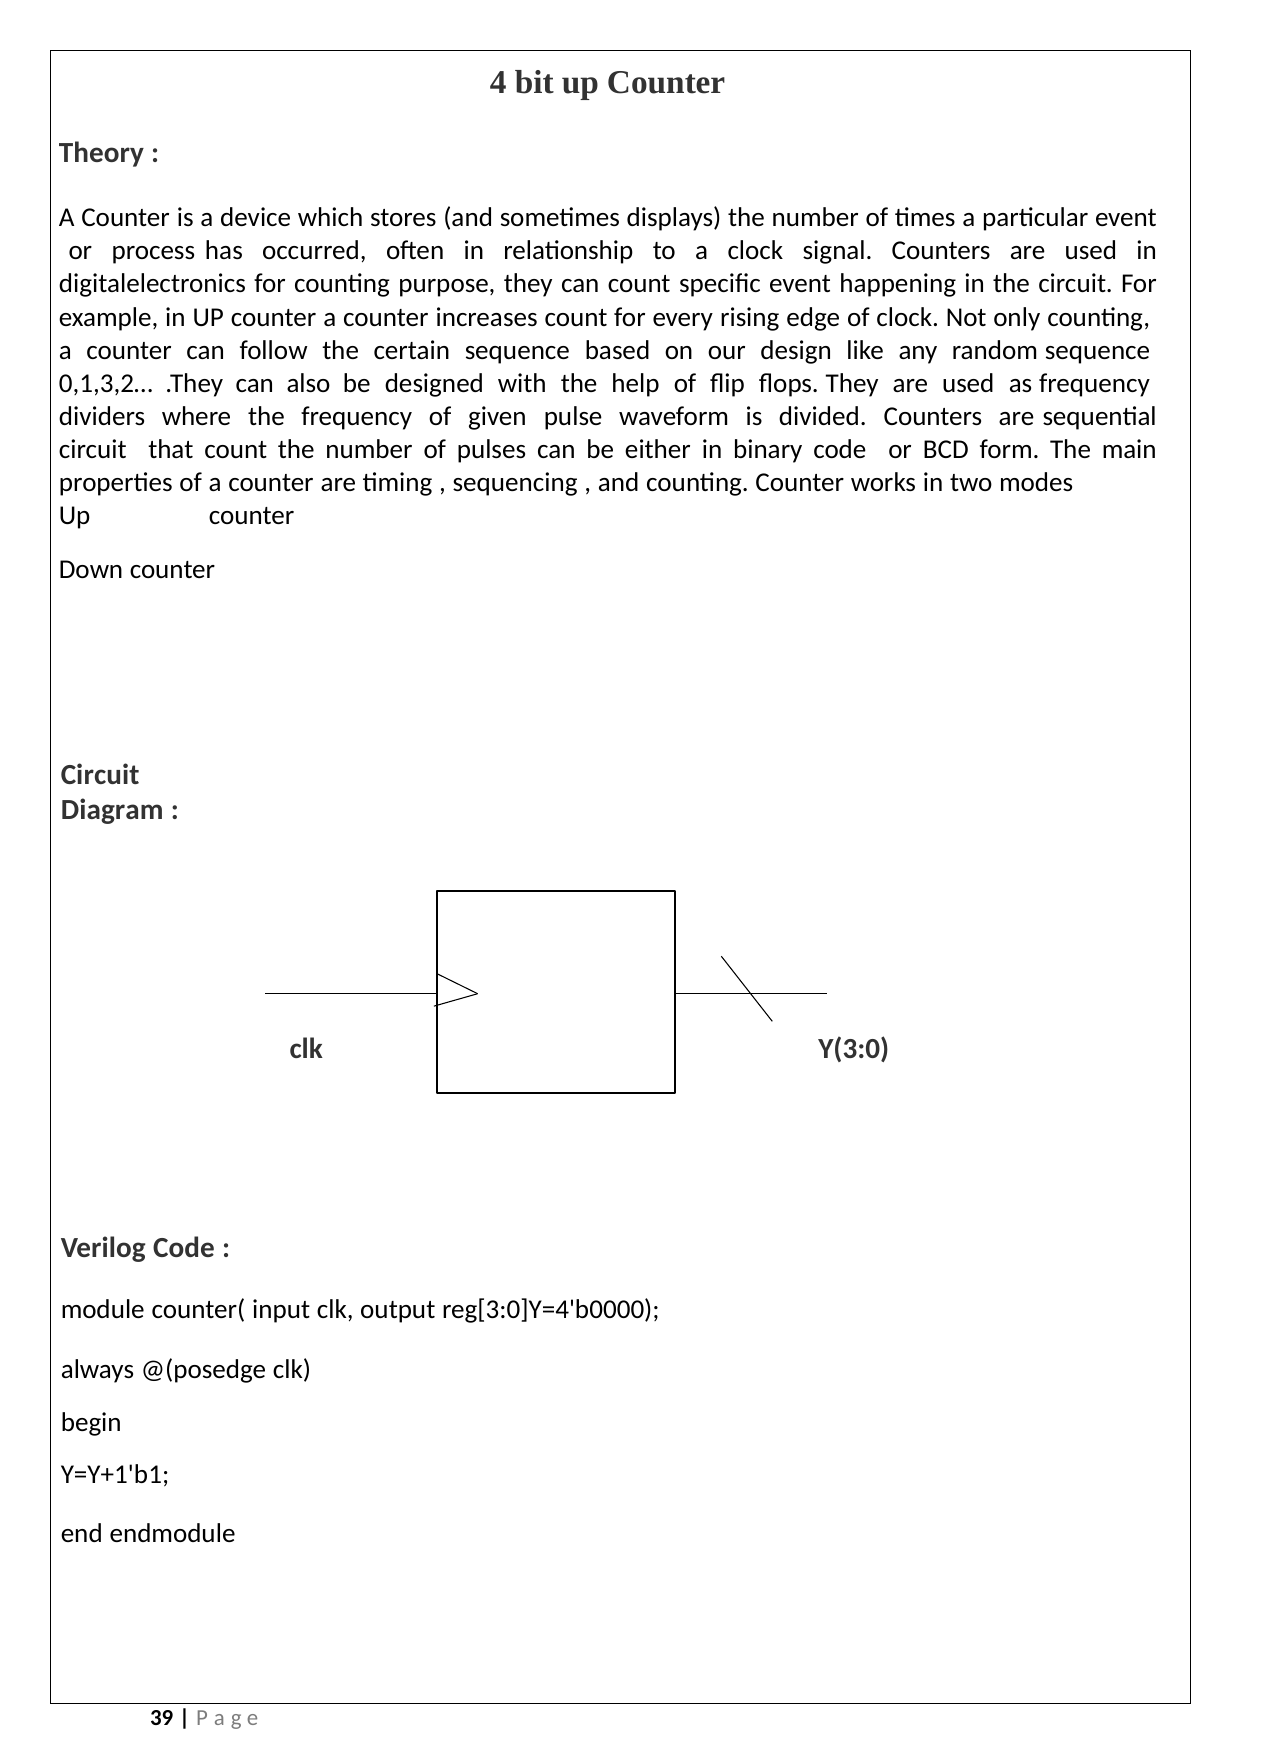

4 bit up Counter

Theory :

A Counter is a device which stores (and sometimes displays) the number of times a particular event  or  process has  occurred,  often  in  relationship  to  a  clock  signal.  Counters  are  used  in digitalelectronics for counting purpose, they can count specific event happening in the circuit. For example, in UP counter a counter increases count for every rising edge of clock. Not only counting,  a  counter  can  follow  the  certain  sequence  based  on  our  design  like  any  random sequence  0,1,3,2…  .They  can  also  be  designed  with  the  help  of  flip  flops. They  are  used  as frequency  dividers  where  the  frequency  of  given  pulse  waveform  is  divided.  Counters  are sequential circuit  that count the number of pulses can be either in binary code  or BCD form. The main properties of a counter are timing , sequencing , and counting. Counter works in two modes
Up	counter
Down counter
Circuit Diagram :

clk
Y(3:0)
Verilog Code :
module counter( input clk, output reg[3:0]Y=4'b0000); always @(posedge clk)
begin
Y=Y+1'b1;
end endmodule
39 | P a g e